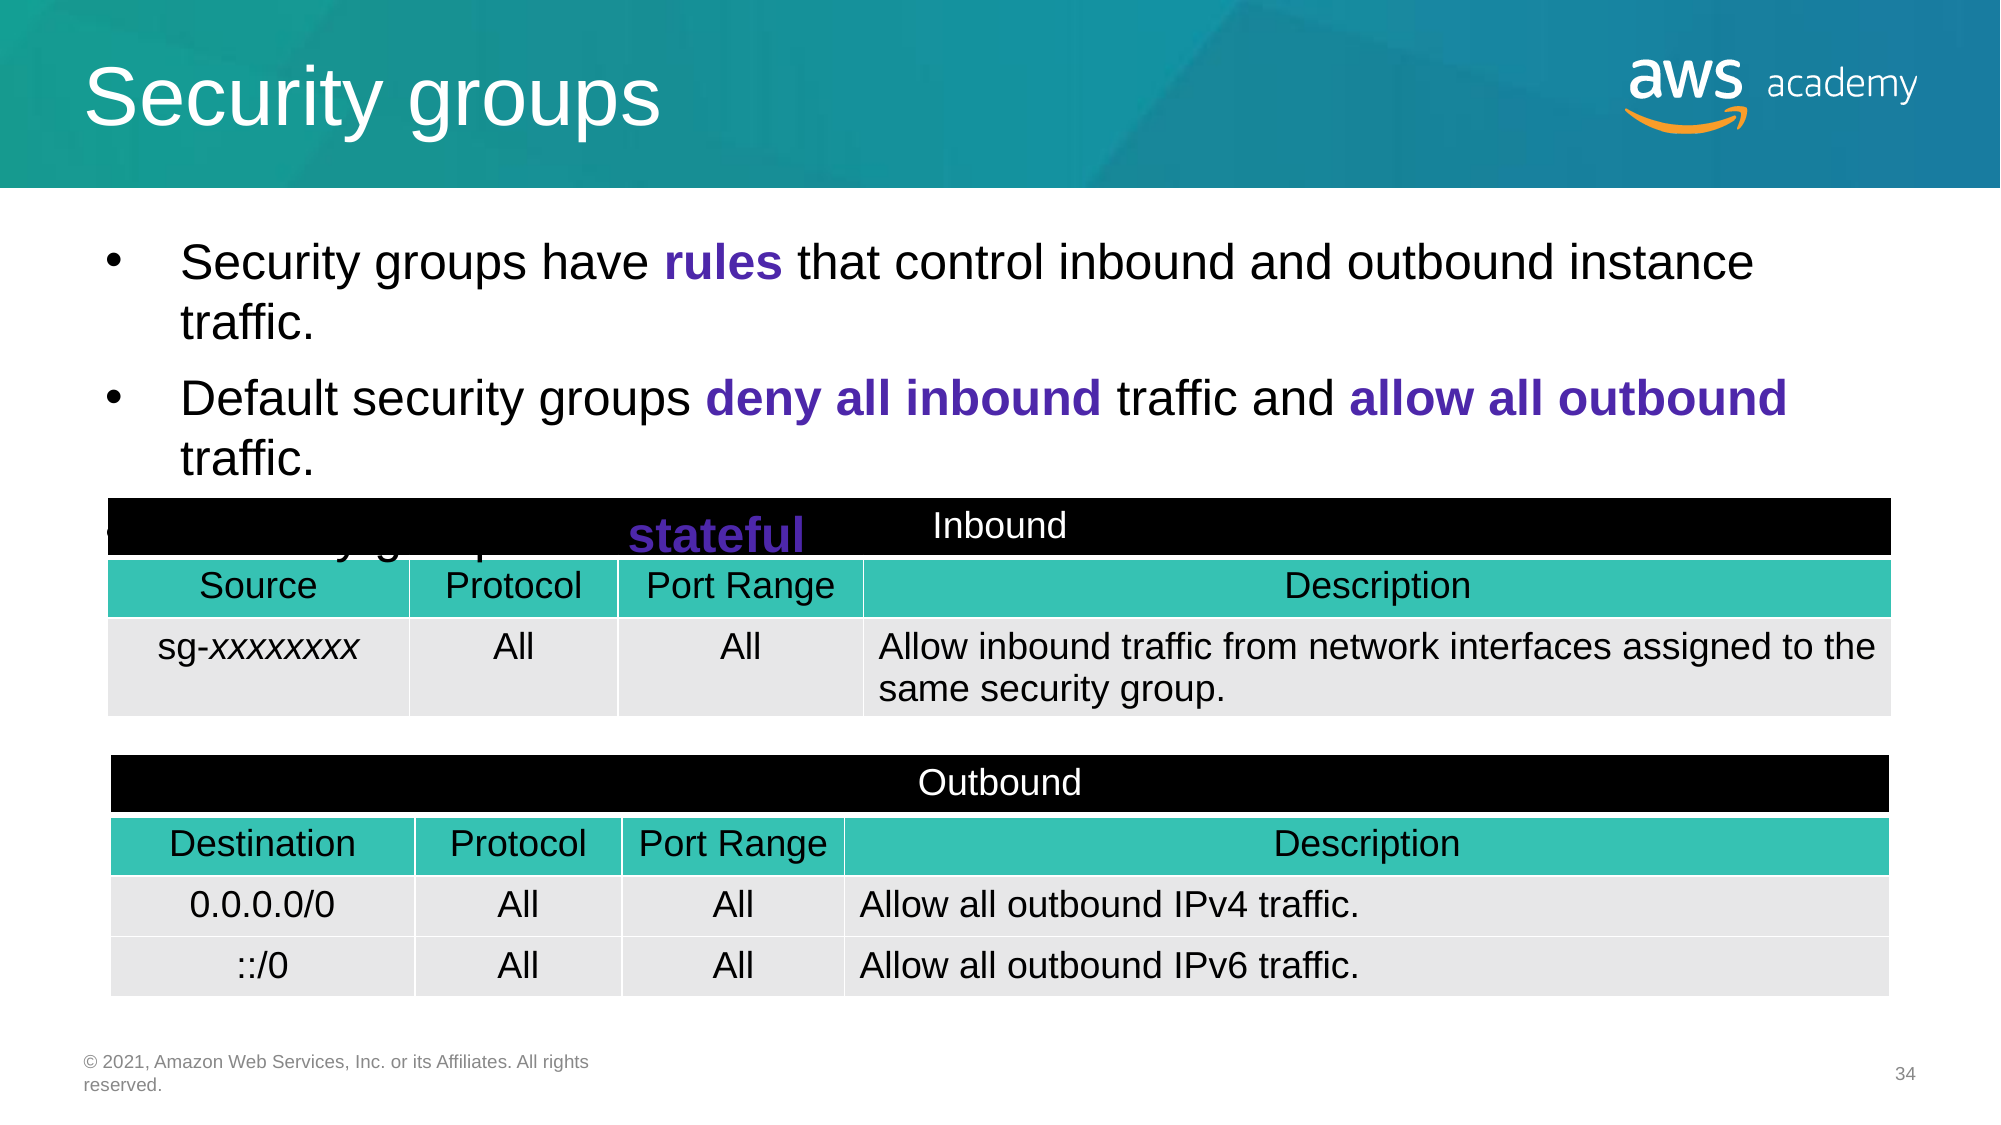

# Security groups
Security groups have rules that control inbound and outbound instance traffic.
Default security groups deny all inbound traffic and allow all outbound traffic.
Security groups are stateful.
| Inbound |  |  |  |
| --- | --- | --- | --- |
| Source | Protocol | Port Range | Description |
| sg-xxxxxxxx | All | All | Allow inbound traffic from network interfaces assigned to the same security group. |
| Outbound |  |  |  |
| --- | --- | --- | --- |
| Destination | Protocol | Port Range | Description |
| 0.0.0.0/0 | All | All | Allow all outbound IPv4 traffic. |
| ::/0 | All | All | Allow all outbound IPv6 traffic. |
© 2021, Amazon Web Services, Inc. or its Affiliates. All rights reserved.
34